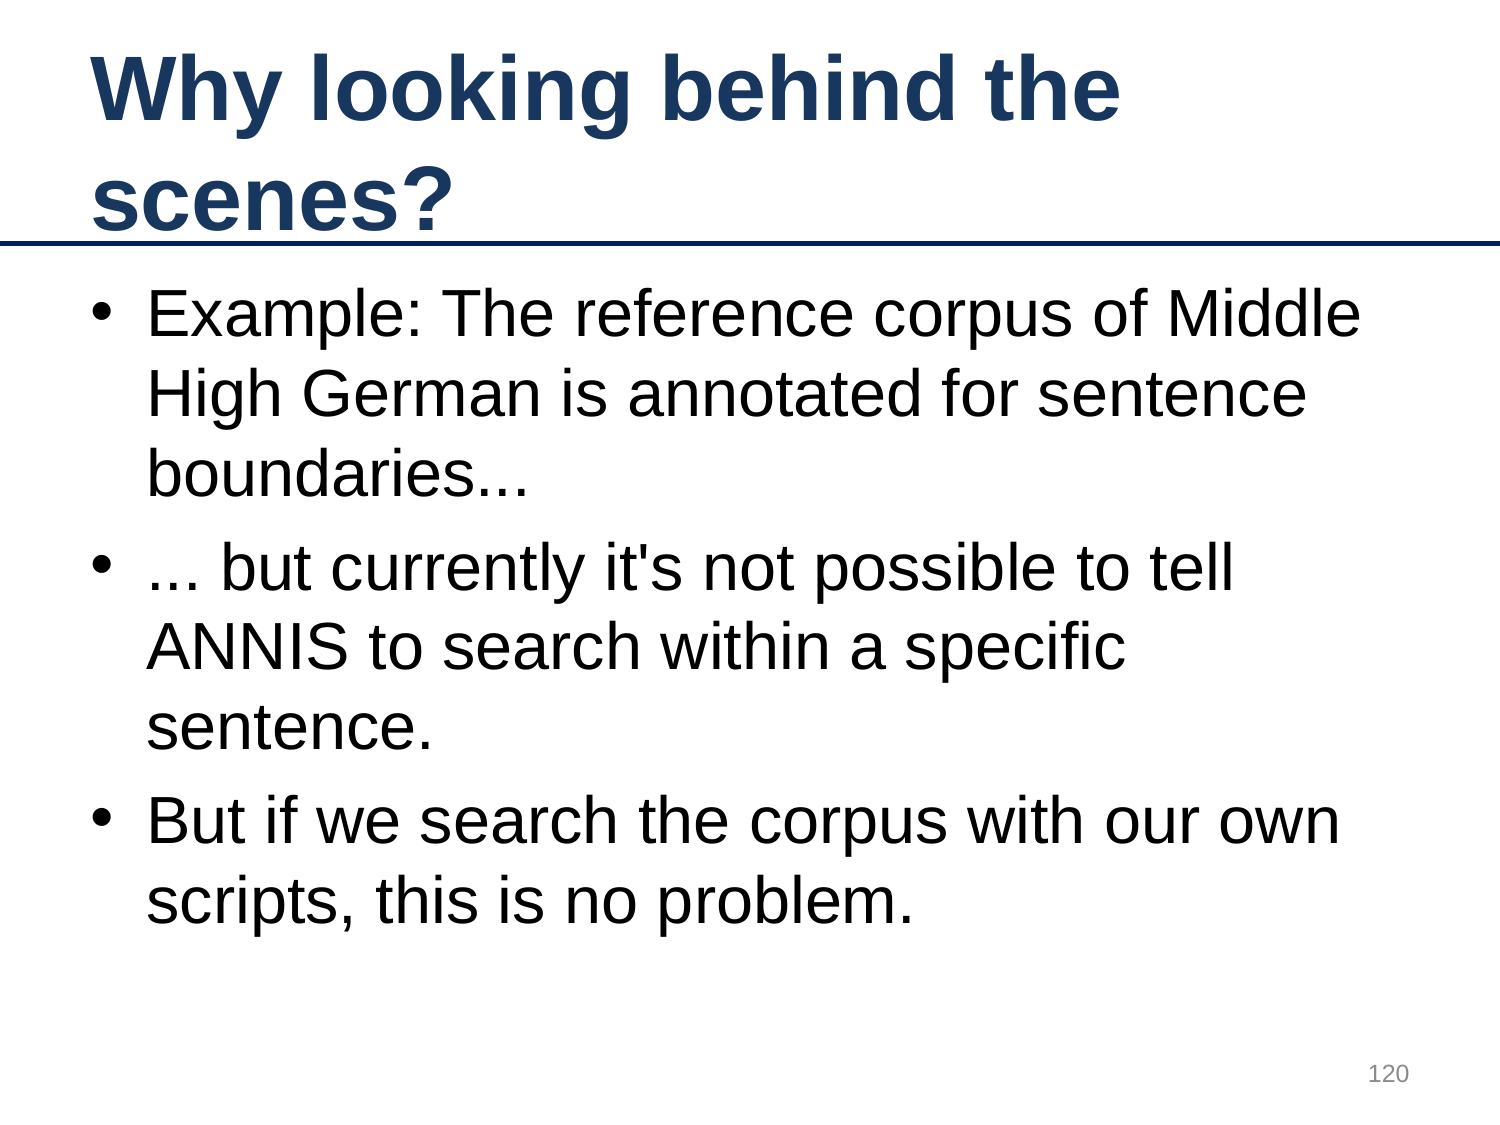

# Why looking behind the scenes?
Example: The reference corpus of Middle High German is annotated for sentence boundaries...
... but currently it's not possible to tell ANNIS to search within a specific sentence.
But if we search the corpus with our own scripts, this is no problem.
120